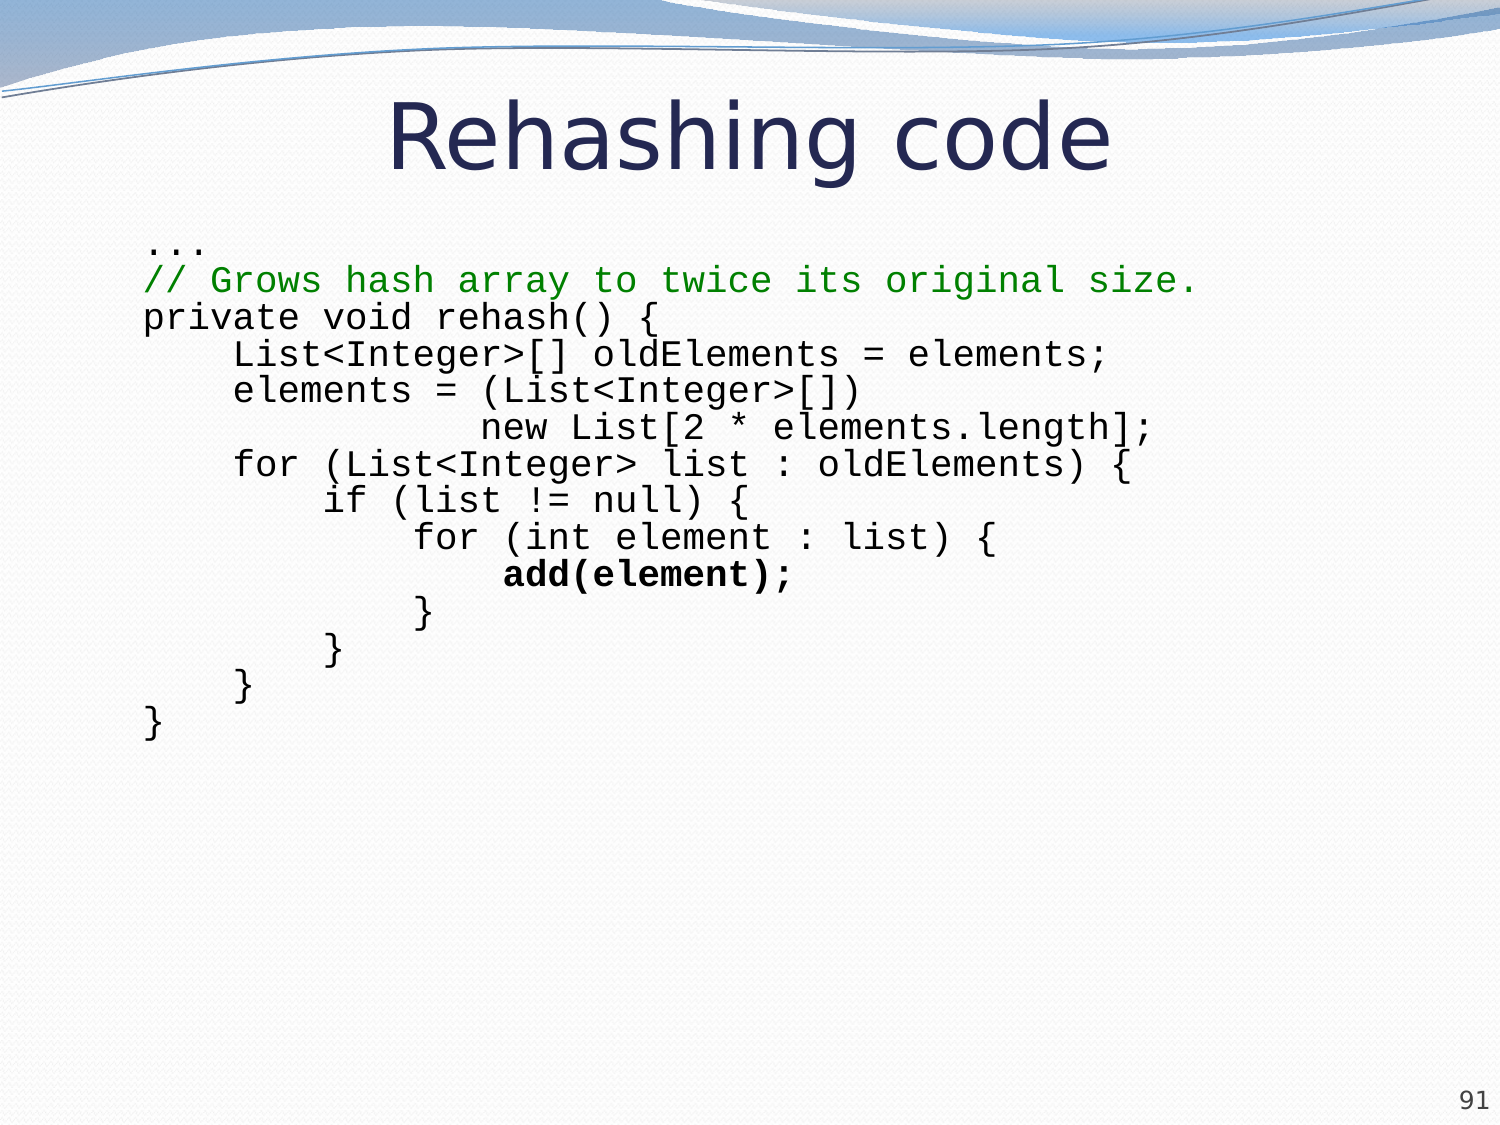

# Rehashing code
    ...
    // Grows hash array to twice its original size.
    private void rehash() {
        List<Integer>[] oldElements = elements;
        elements = (List<Integer>[])
                   new List[2 * elements.length];
        for (List<Integer> list : oldElements) {
            if (list != null) {
                for (int element : list) {
                    add(element);
                }
            }
        }
    }